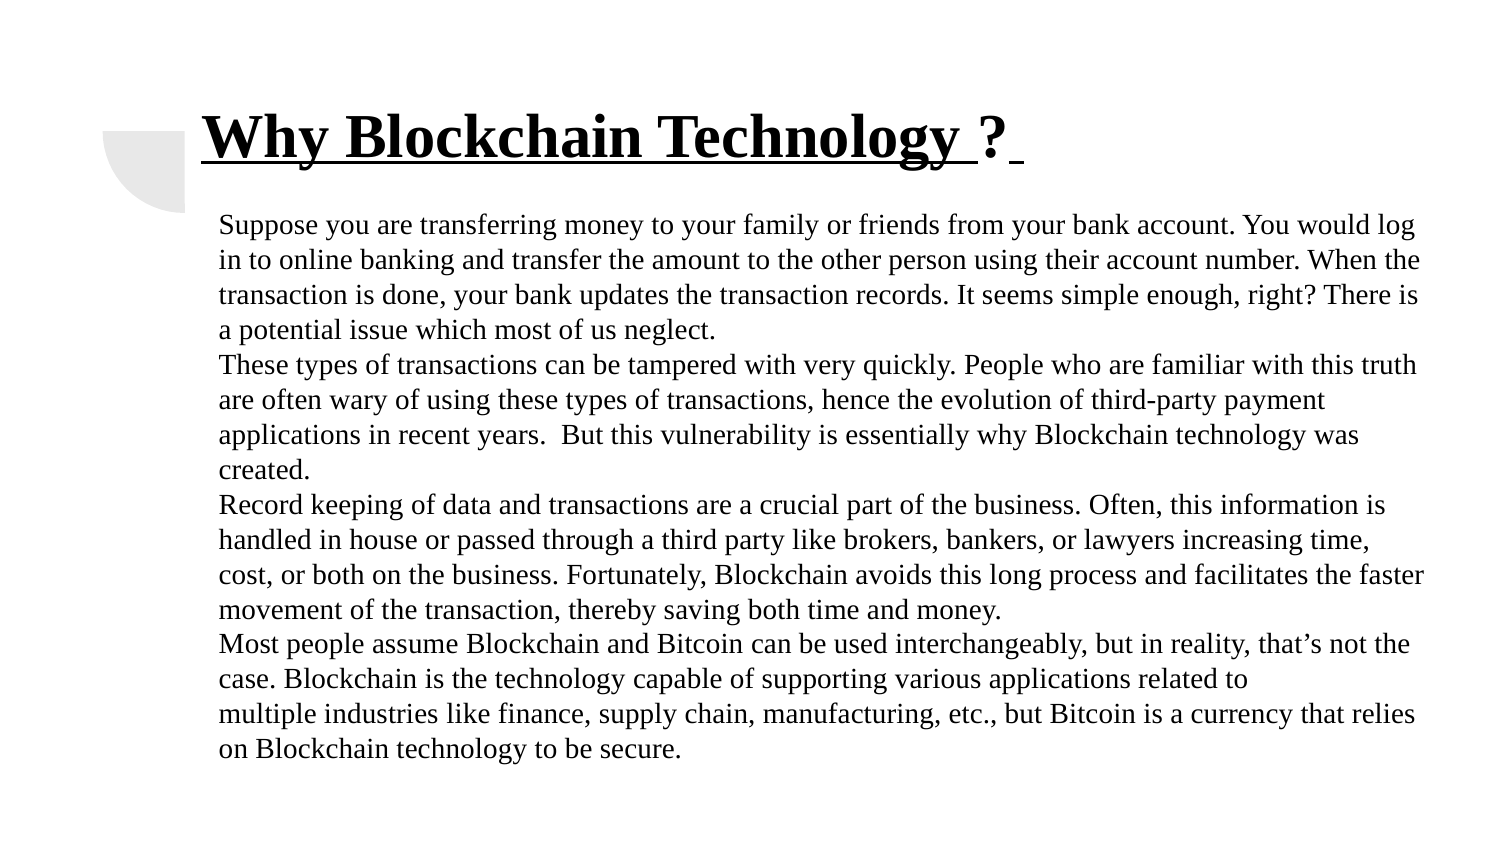

Why Blockchain Technology ?
Suppose you are transferring money to your family or friends from your bank account. You would log in to online banking and transfer the amount to the other person using their account number. When the transaction is done, your bank updates the transaction records. It seems simple enough, right? There is a potential issue which most of us neglect.
These types of transactions can be tampered with very quickly. People who are familiar with this truth are often wary of using these types of transactions, hence the evolution of third-party payment applications in recent years.  But this vulnerability is essentially why Blockchain technology was created.
Record keeping of data and transactions are a crucial part of the business. Often, this information is handled in house or passed through a third party like brokers, bankers, or lawyers increasing time, cost, or both on the business. Fortunately, Blockchain avoids this long process and facilitates the faster movement of the transaction, thereby saving both time and money.
Most people assume Blockchain and Bitcoin can be used interchangeably, but in reality, that’s not the case. Blockchain is the technology capable of supporting various applications related to multiple industries like finance, supply chain, manufacturing, etc., but Bitcoin is a currency that relies on Blockchain technology to be secure.